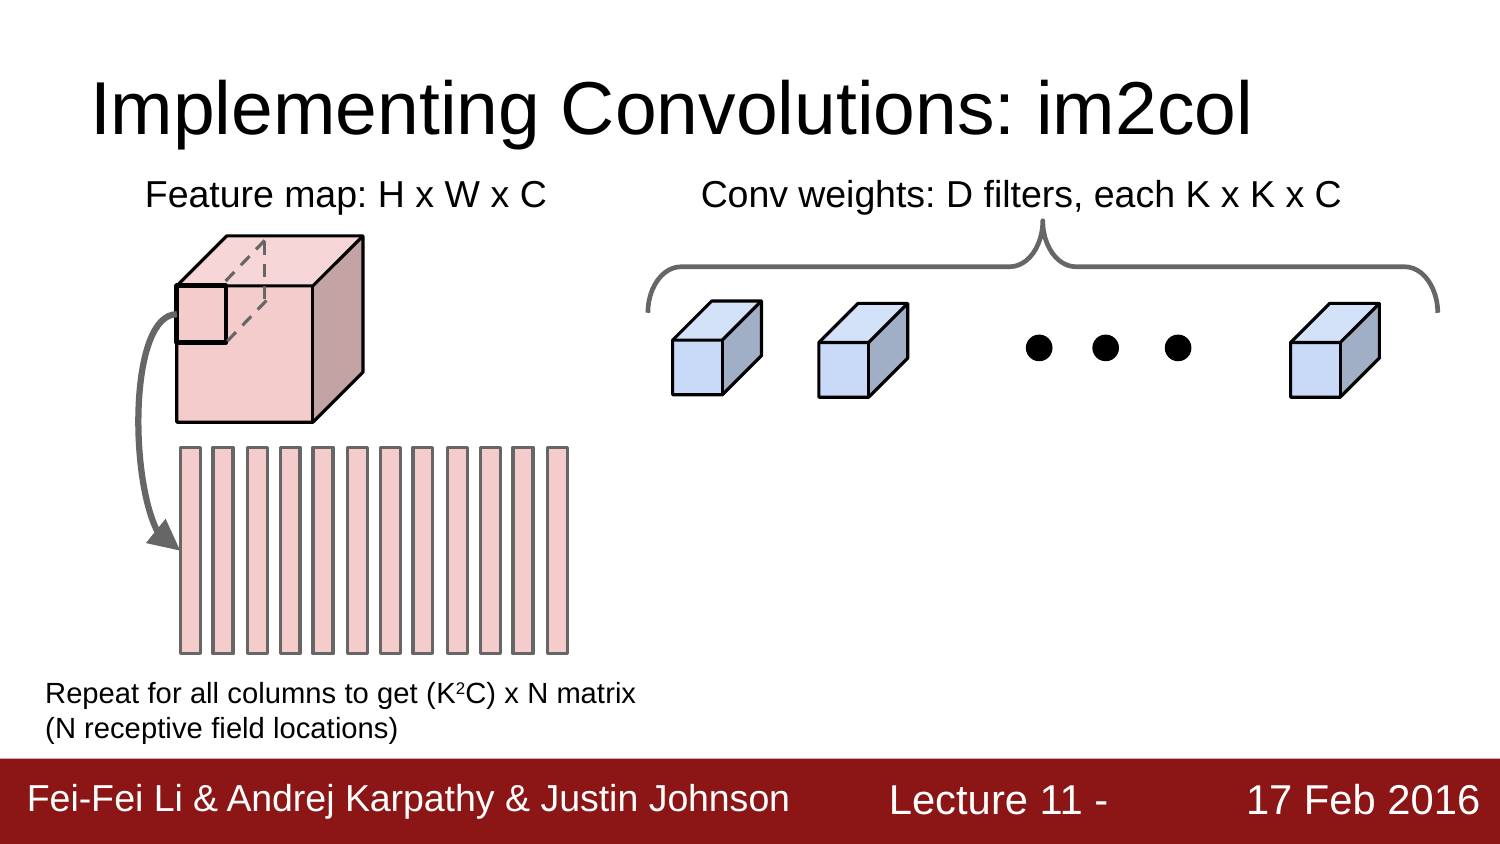

# Implementing Convolutions: im2col
Feature map: H x W x C
Conv weights: D filters, each K x K x C

Repeat for all columns to get (K2C) x N matrix
(N receptive field locations)